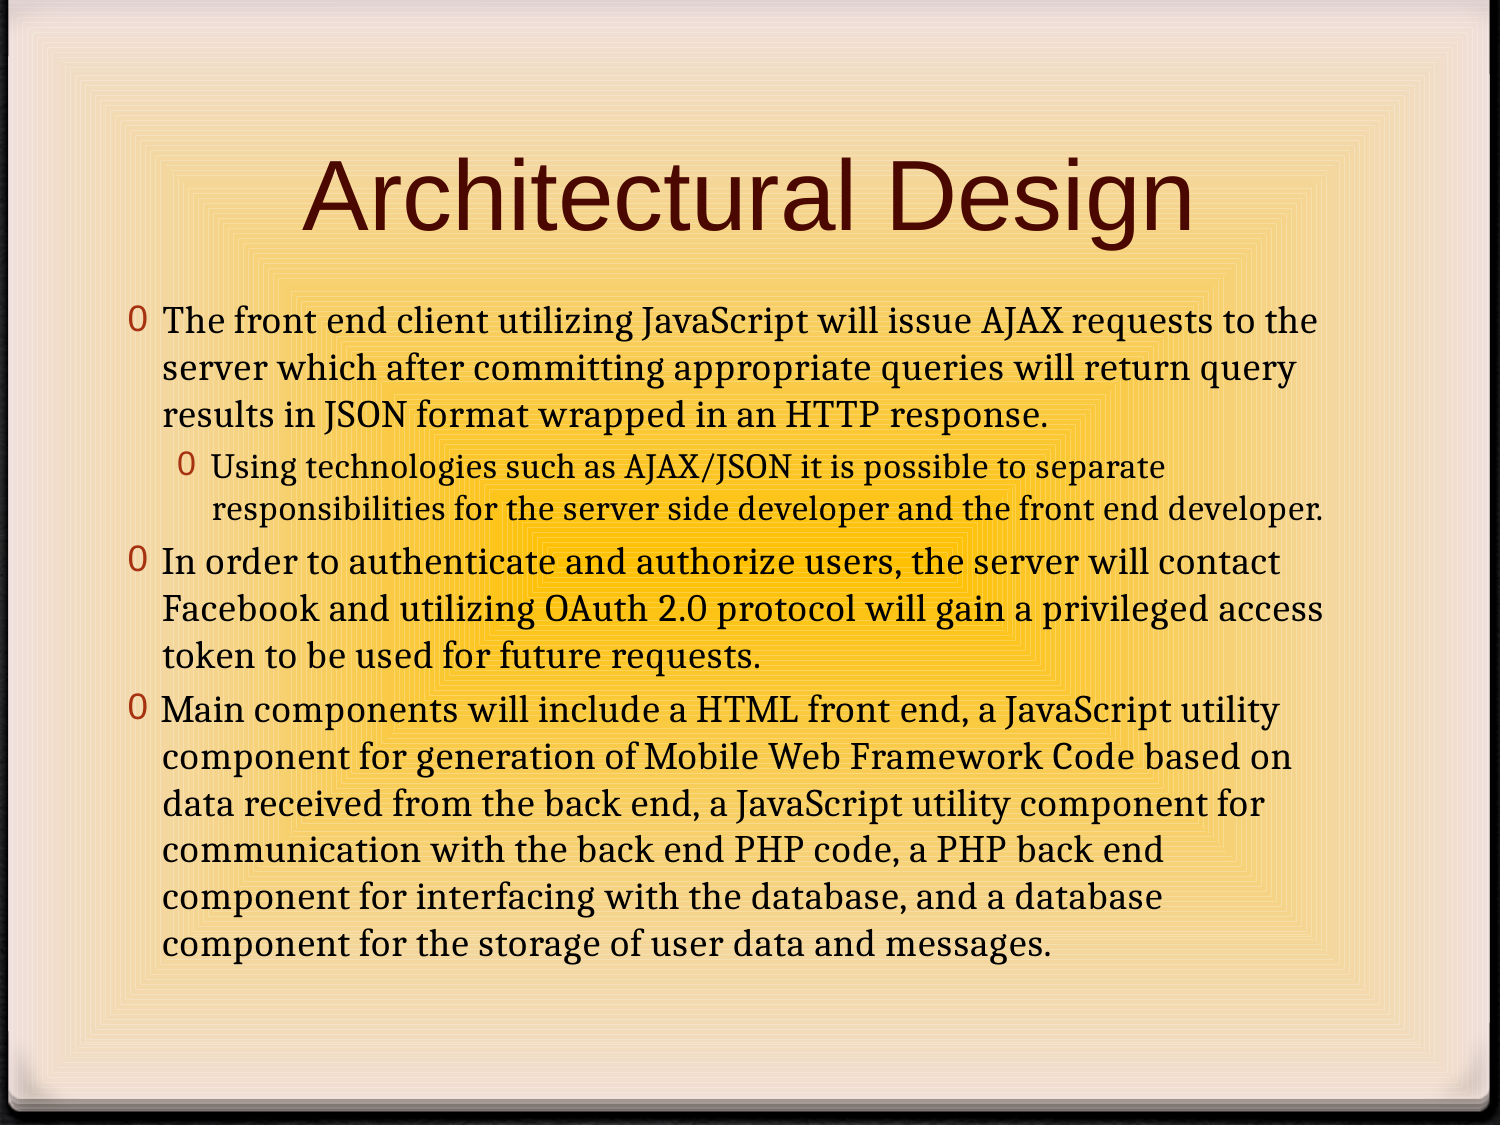

# Architectural Design
The front end client utilizing JavaScript will issue AJAX requests to the server which after committing appropriate queries will return query results in JSON format wrapped in an HTTP response.
Using technologies such as AJAX/JSON it is possible to separate responsibilities for the server side developer and the front end developer.
In order to authenticate and authorize users, the server will contact Facebook and utilizing OAuth 2.0 protocol will gain a privileged access token to be used for future requests.
Main components will include a HTML front end, a JavaScript utility component for generation of Mobile Web Framework Code based on data received from the back end, a JavaScript utility component for communication with the back end PHP code, a PHP back end component for interfacing with the database, and a database component for the storage of user data and messages.